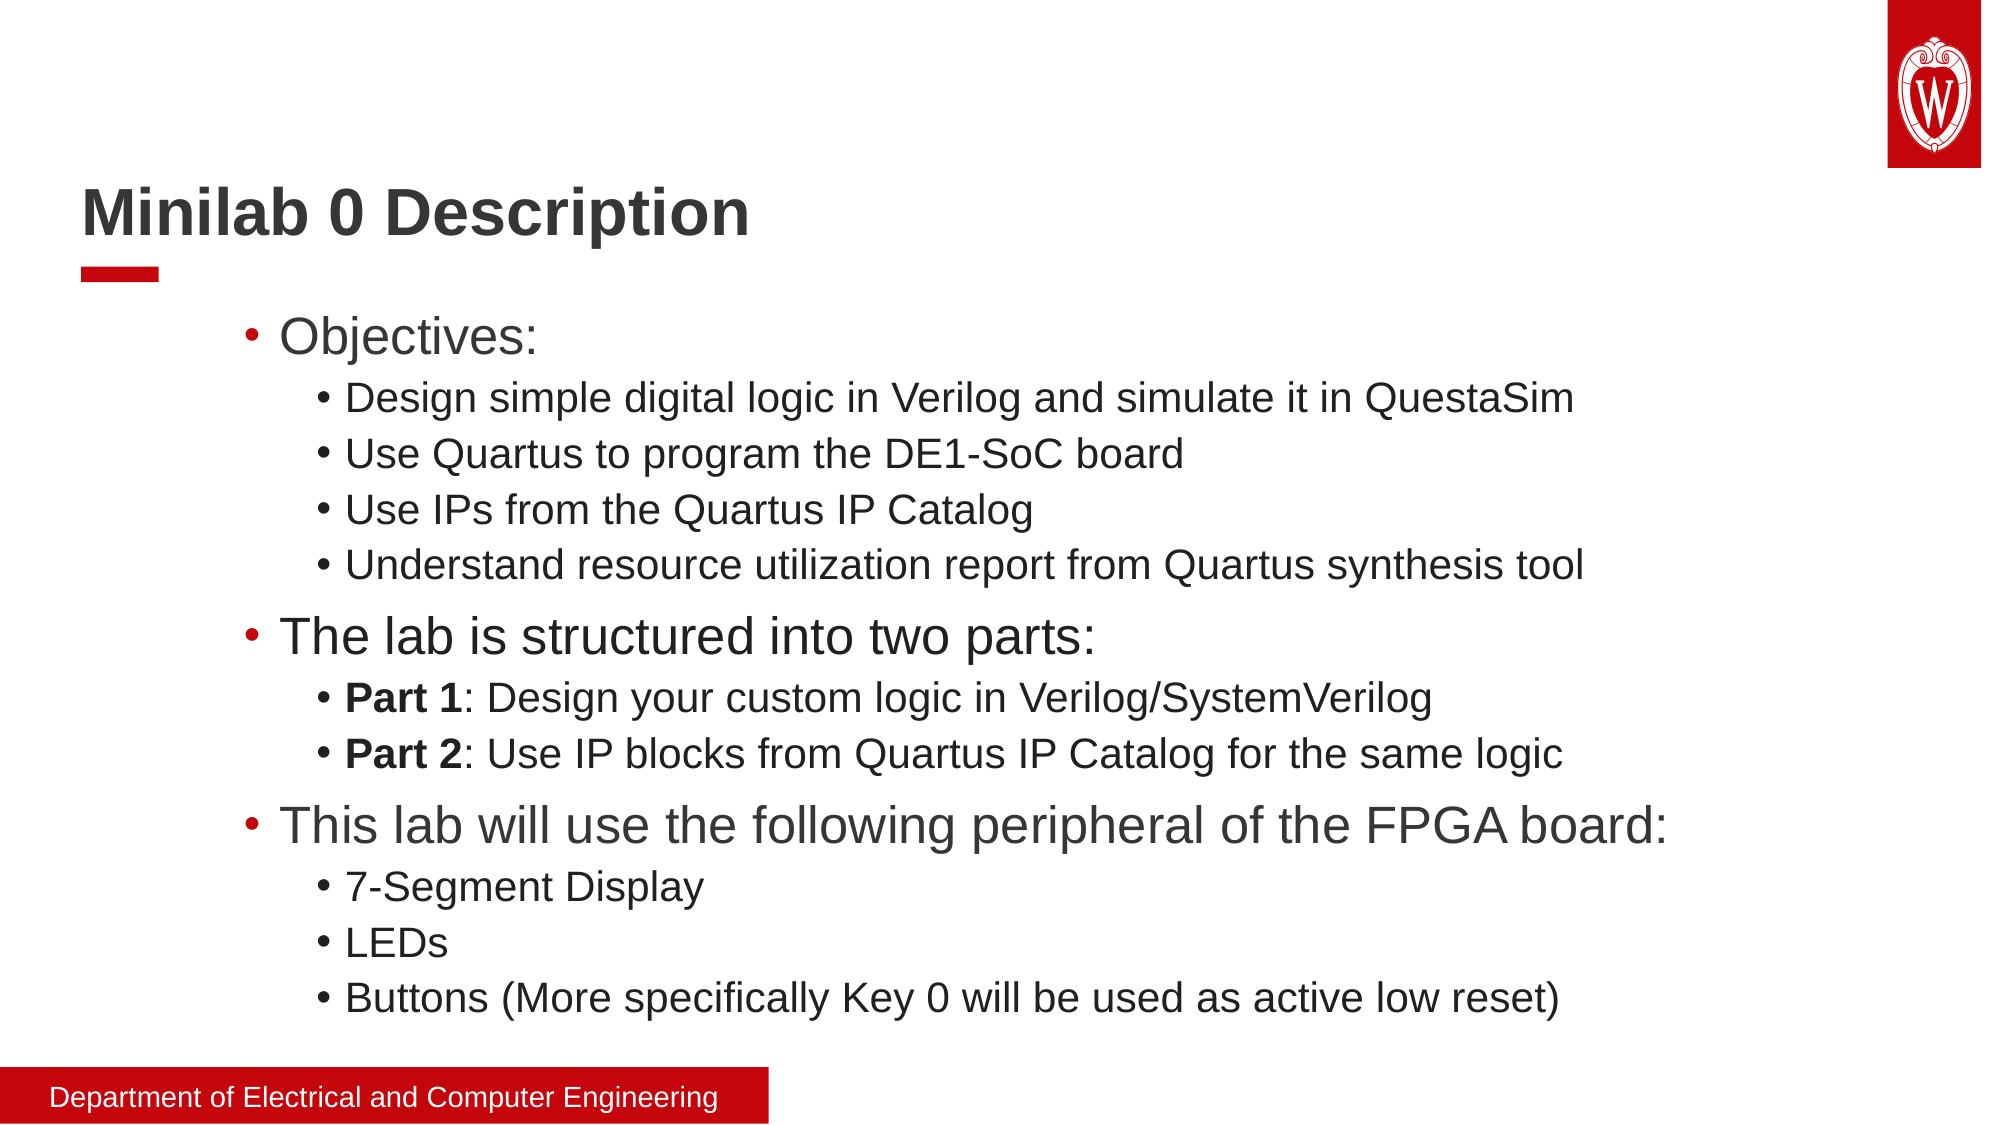

# Minilab 0 Description
Objectives:
Design simple digital logic in Verilog and simulate it in QuestaSim
Use Quartus to program the DE1-SoC board
Use IPs from the Quartus IP Catalog
Understand resource utilization report from Quartus synthesis tool
The lab is structured into two parts:
Part 1: Design your custom logic in Verilog/SystemVerilog
Part 2: Use IP blocks from Quartus IP Catalog for the same logic
This lab will use the following peripheral of the FPGA board:
7-Segment Display
LEDs
Buttons (More specifically Key 0 will be used as active low reset)
Department of Electrical and Computer Engineering